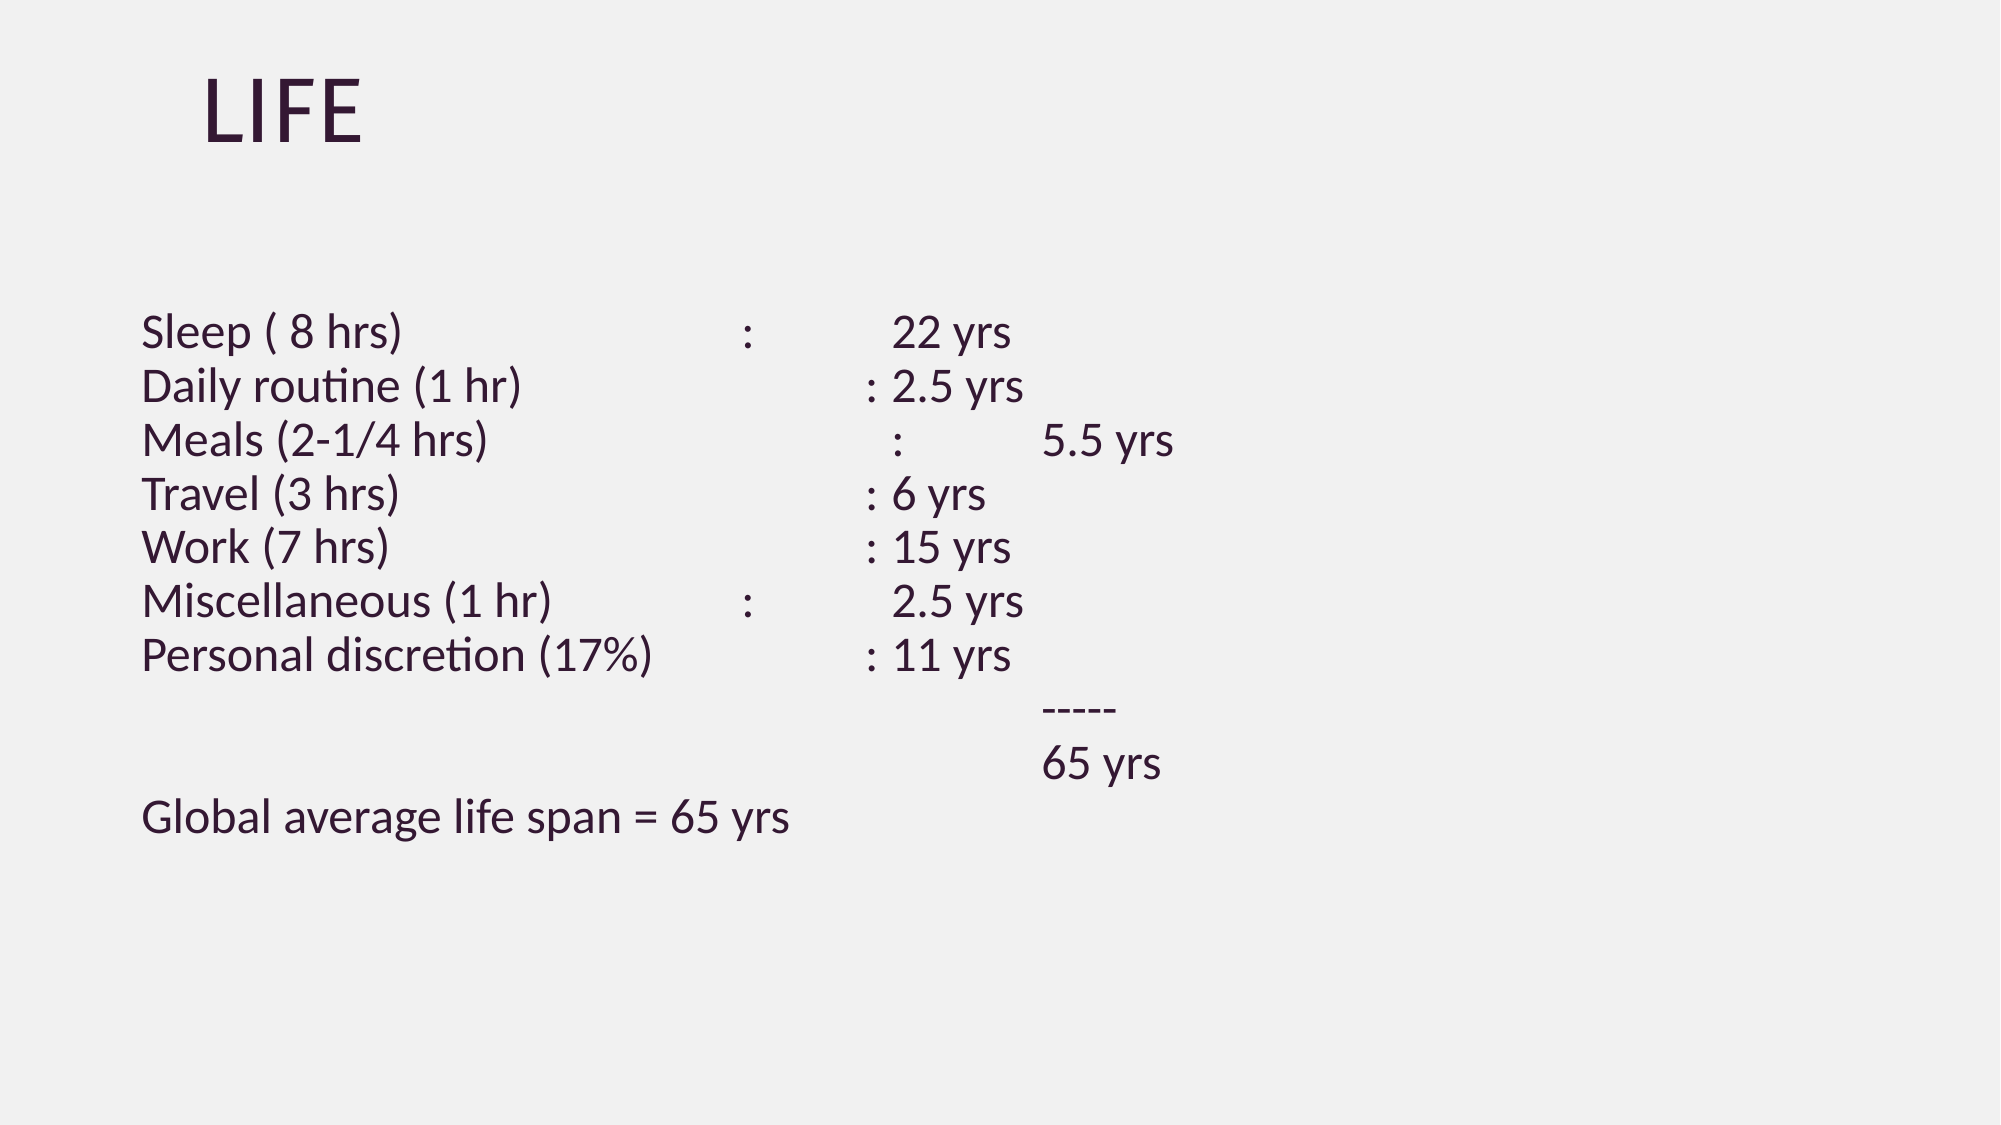

# LIFE
Sleep ( 8 hrs)			:	22 yrs
Daily routine (1 hr)		           :	2.5 yrs
Meals (2-1/4 hrs)			:	5.5 yrs
Travel (3 hrs)			           :	6 yrs
Work (7 hrs)			           :	15 yrs
Miscellaneous (1 hr)		:	2.5 yrs
Personal discretion (17%)	           :	11 yrs
						-----
						65 yrs
Global average life span = 65 yrs